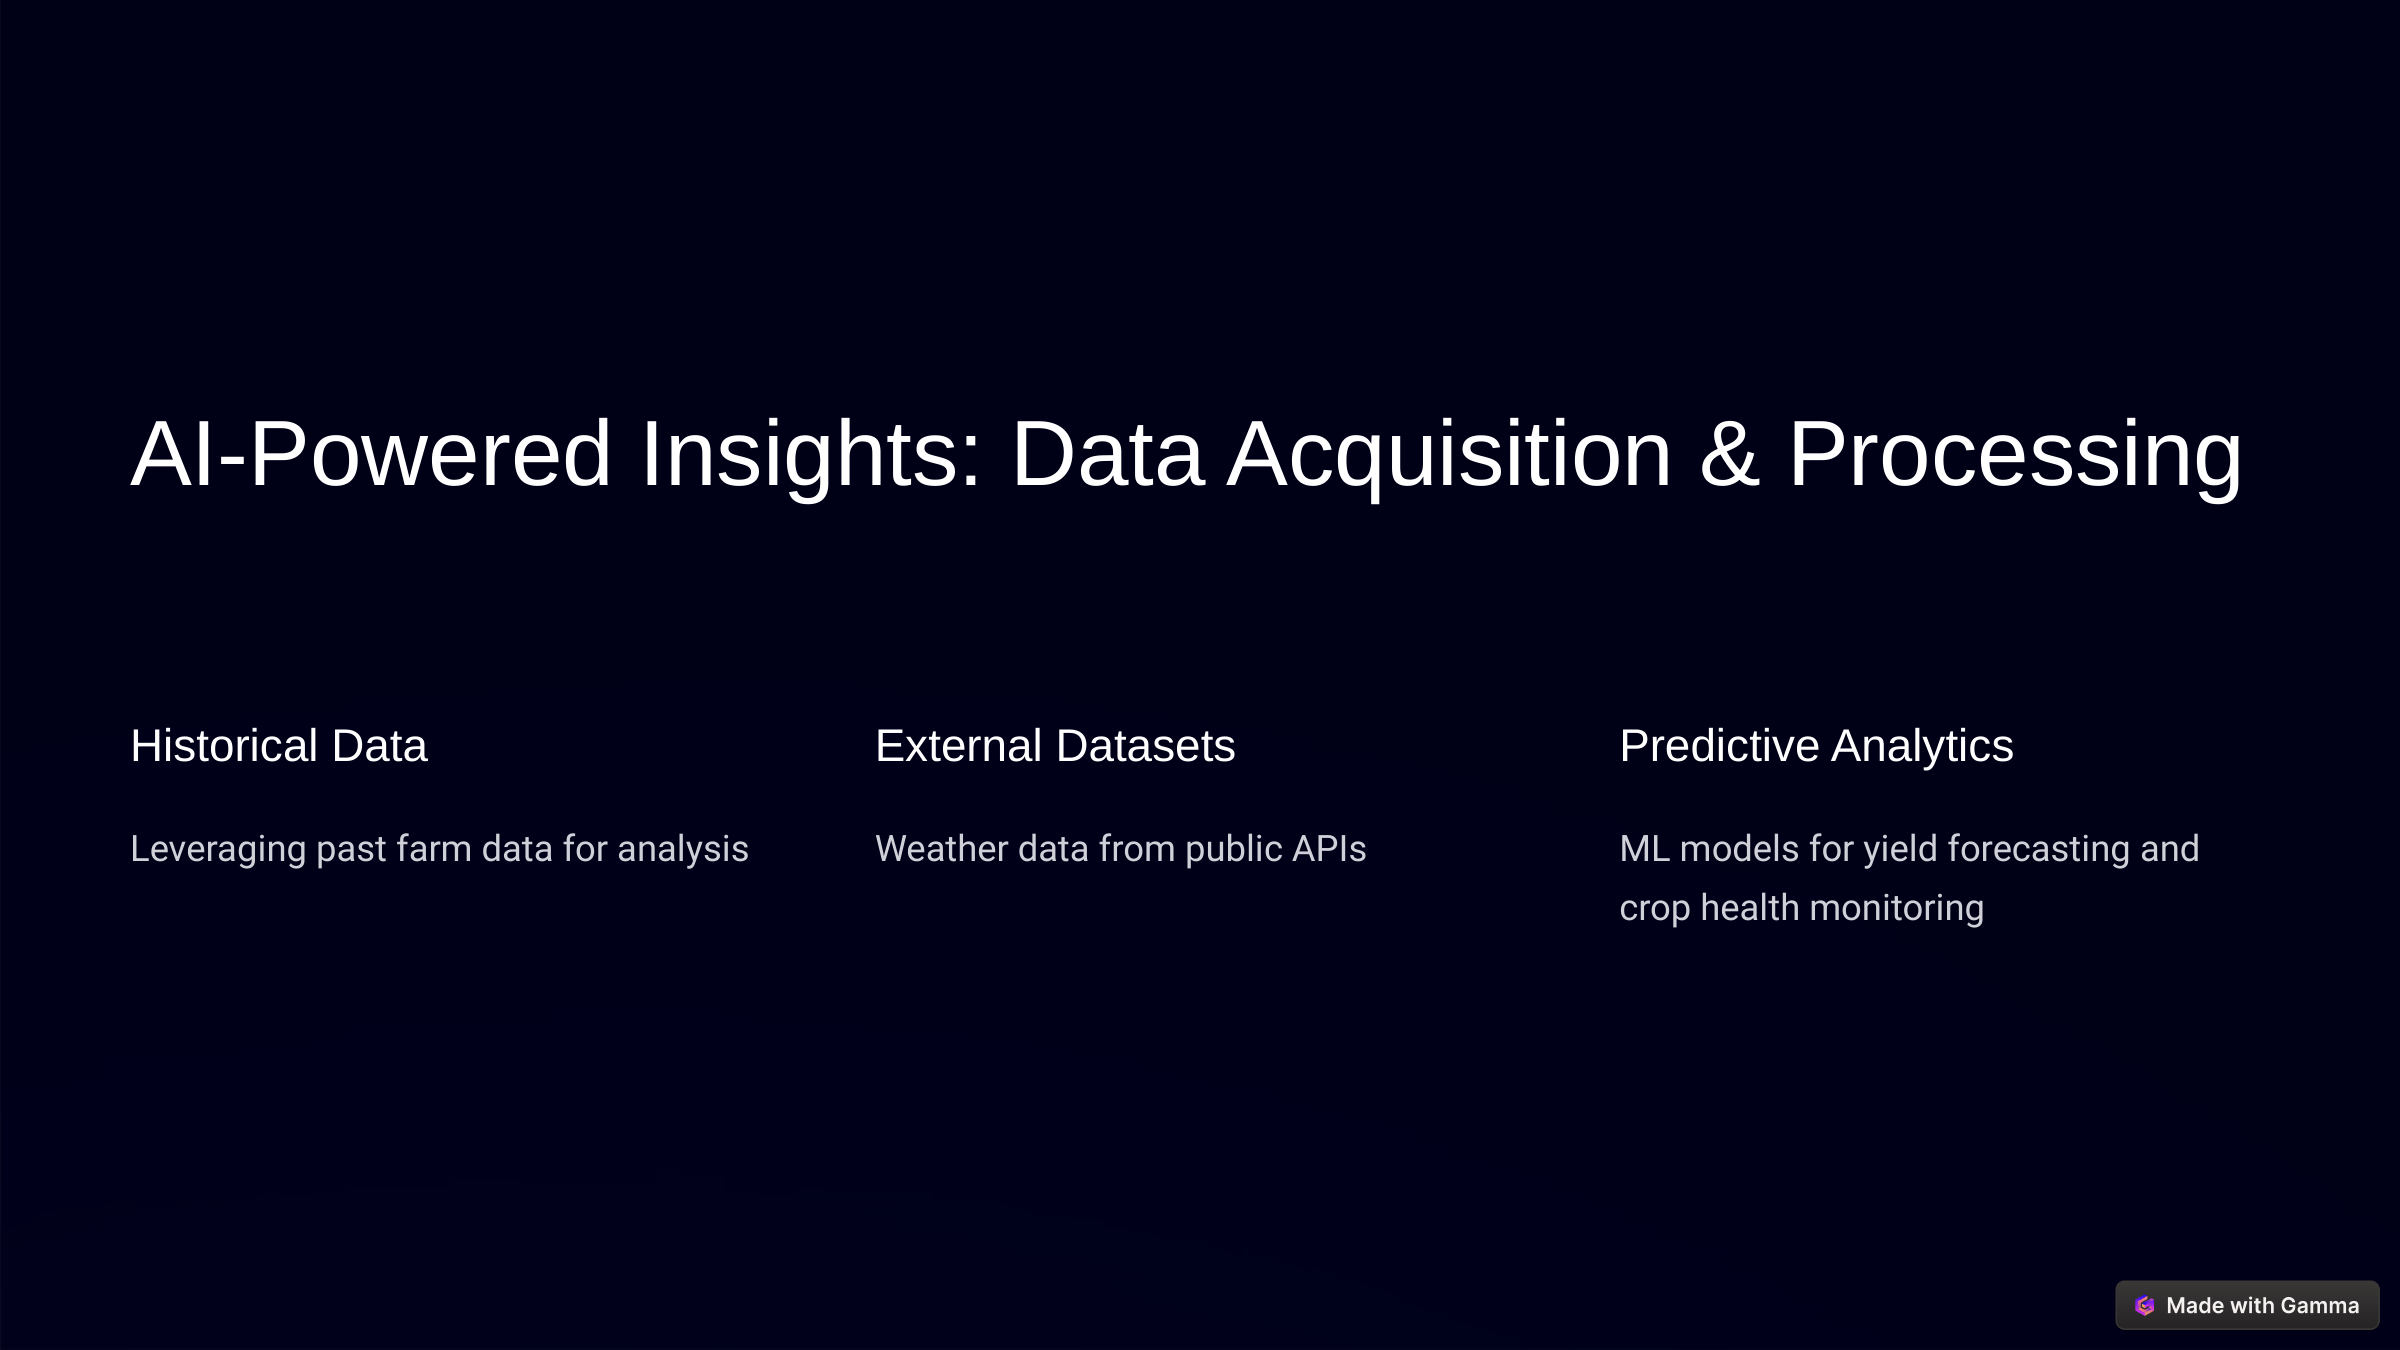

AI-Powered Insights: Data Acquisition & Processing
Historical Data
External Datasets
Predictive Analytics
Leveraging past farm data for analysis
Weather data from public APIs
ML models for yield forecasting and crop health monitoring